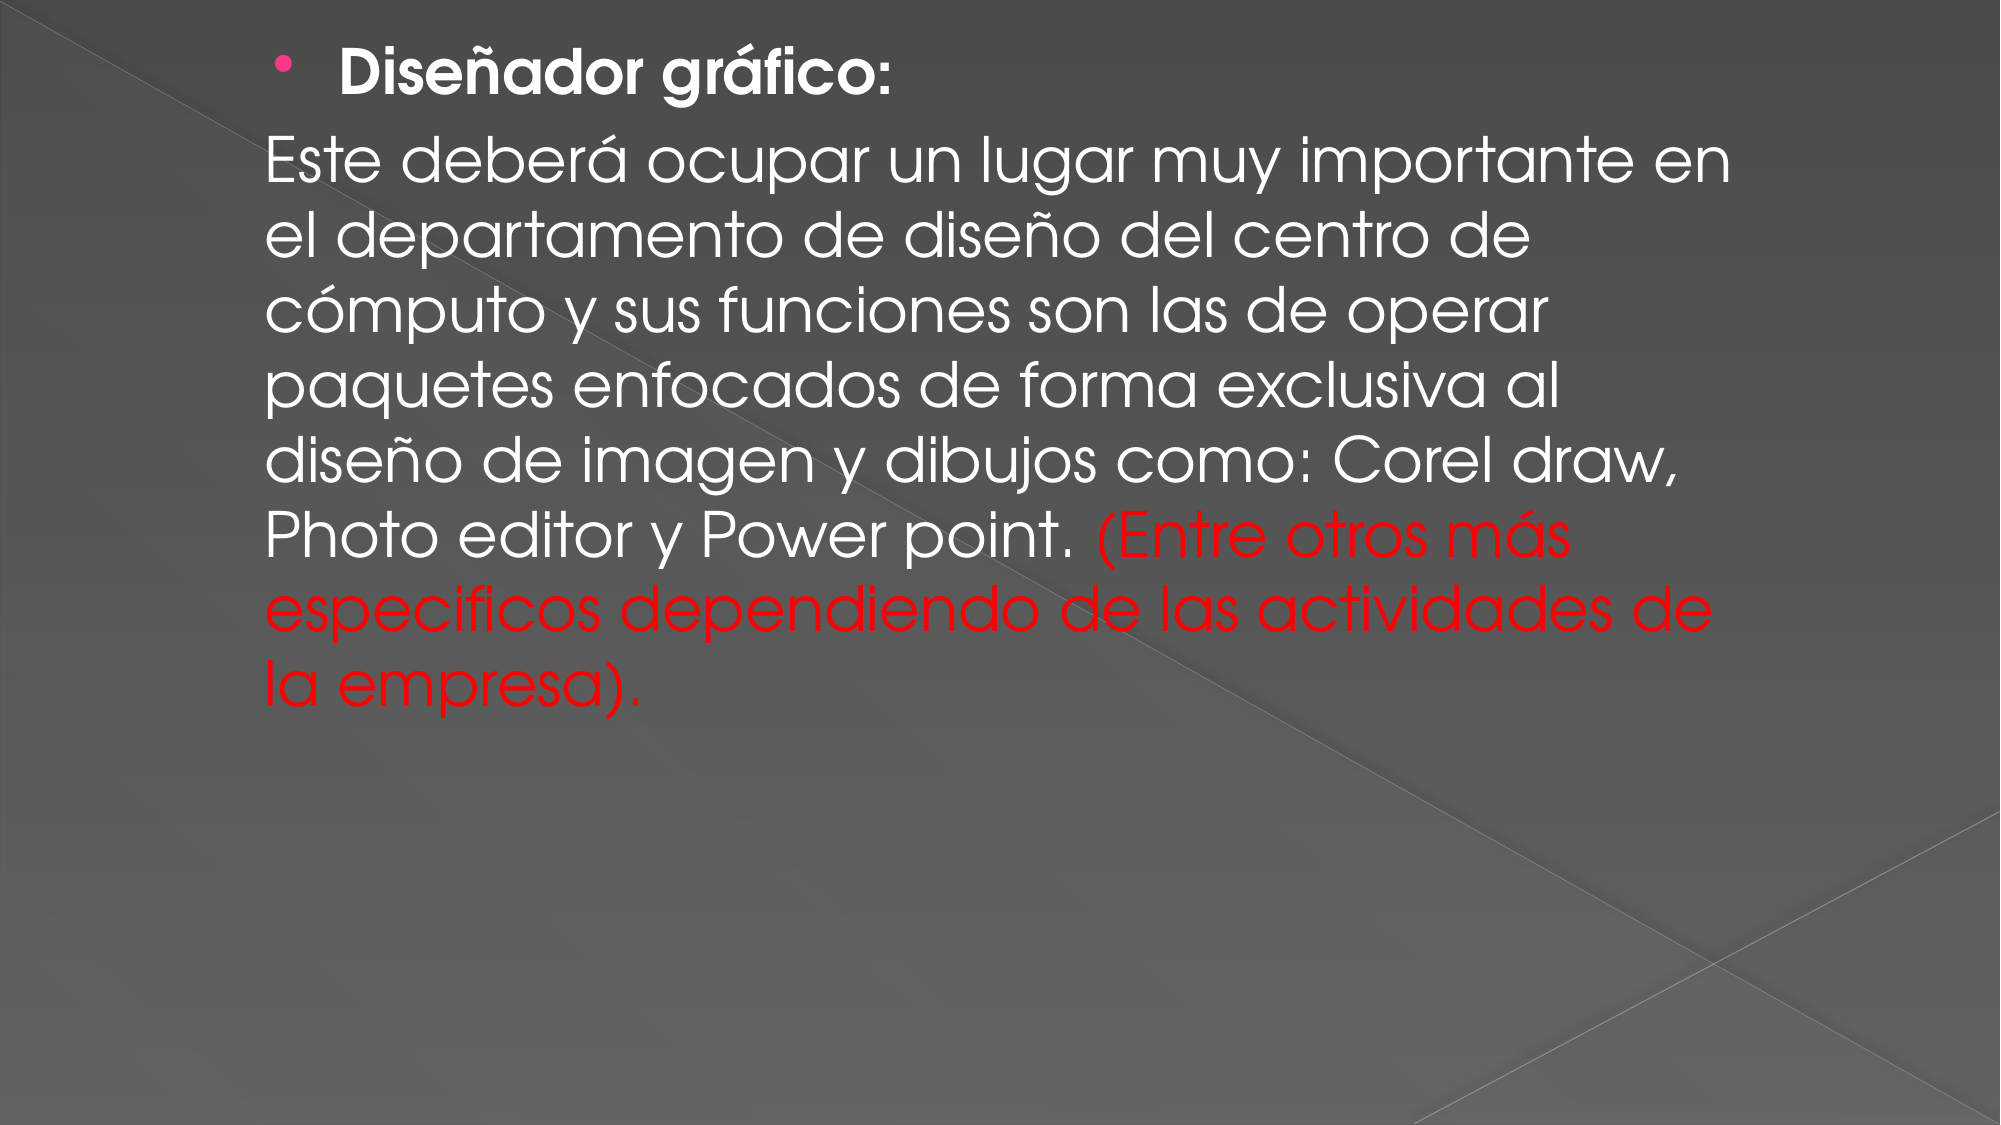

Diseñador gráfico:
Este deberá ocupar un lugar muy importante en el departamento de diseño del centro de cómputo y sus funciones son las de operar paquetes enfocados de forma exclusiva al diseño de imagen y dibujos como: Corel draw, Photo editor y Power point. (Entre otros más especificos dependiendo de las actividades de la empresa).